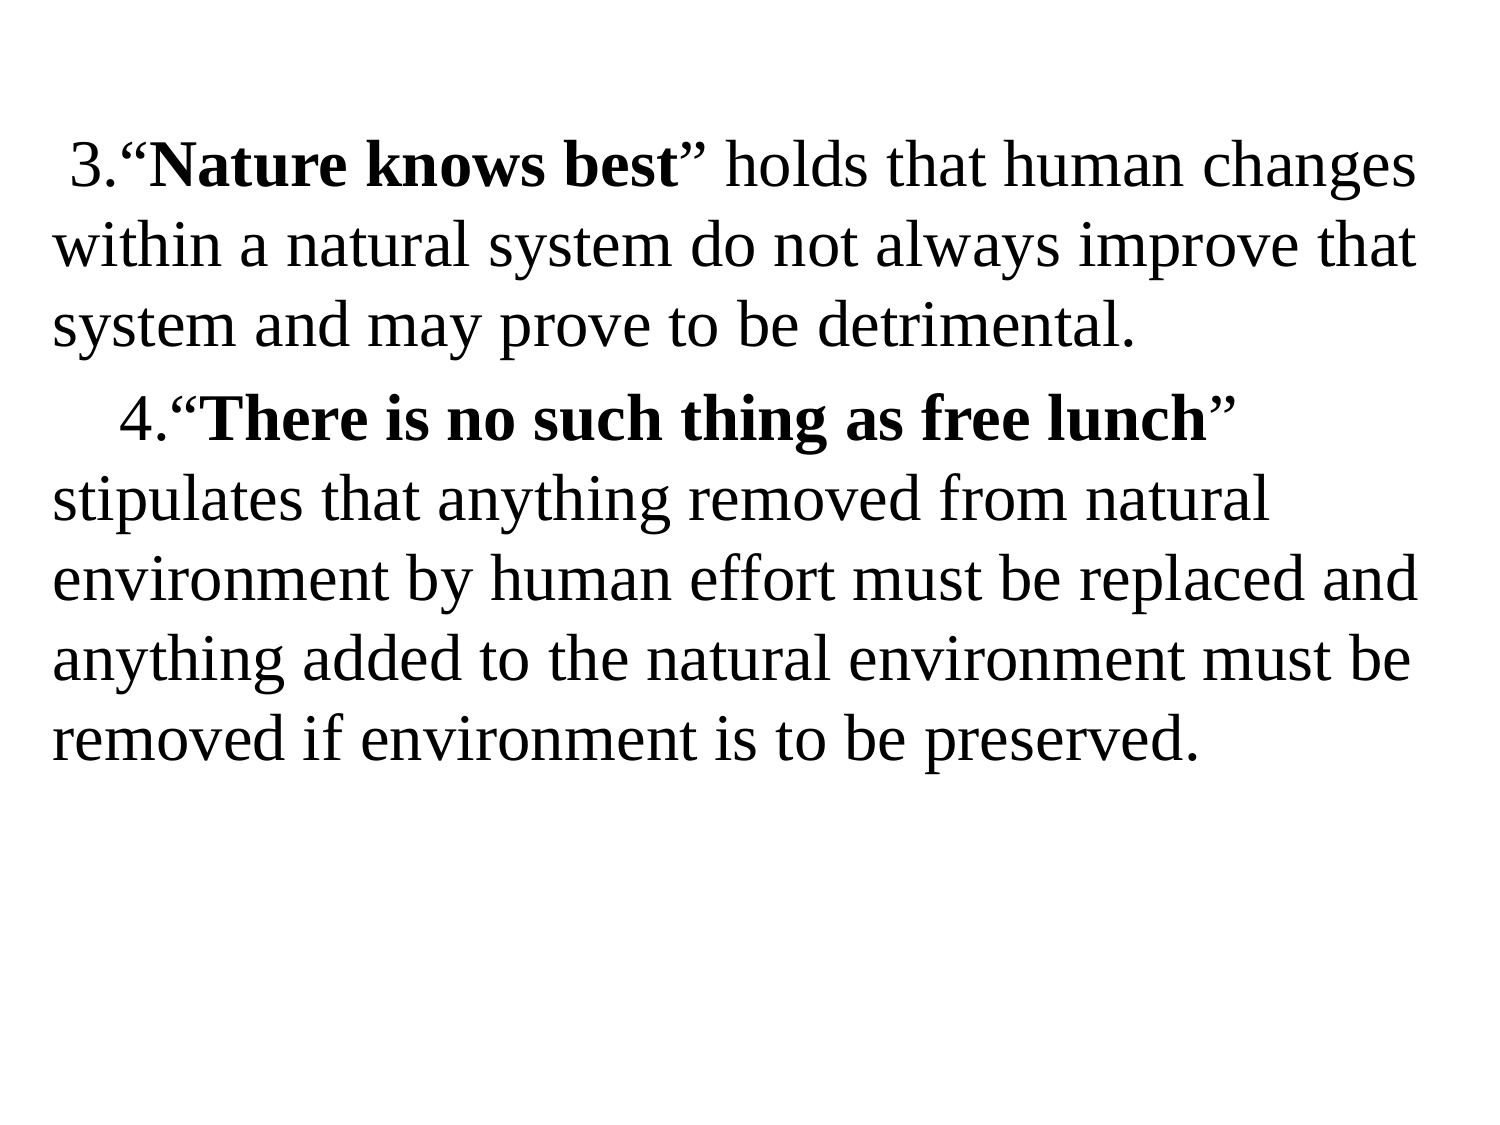

3.“Nature knows best” holds that human changes within a natural system do not always improve that system and may prove to be detrimental.
    4.“There is no such thing as free lunch” stipulates that anything removed from natural environment by human effort must be replaced and anything added to the natural environment must be removed if environment is to be preserved.